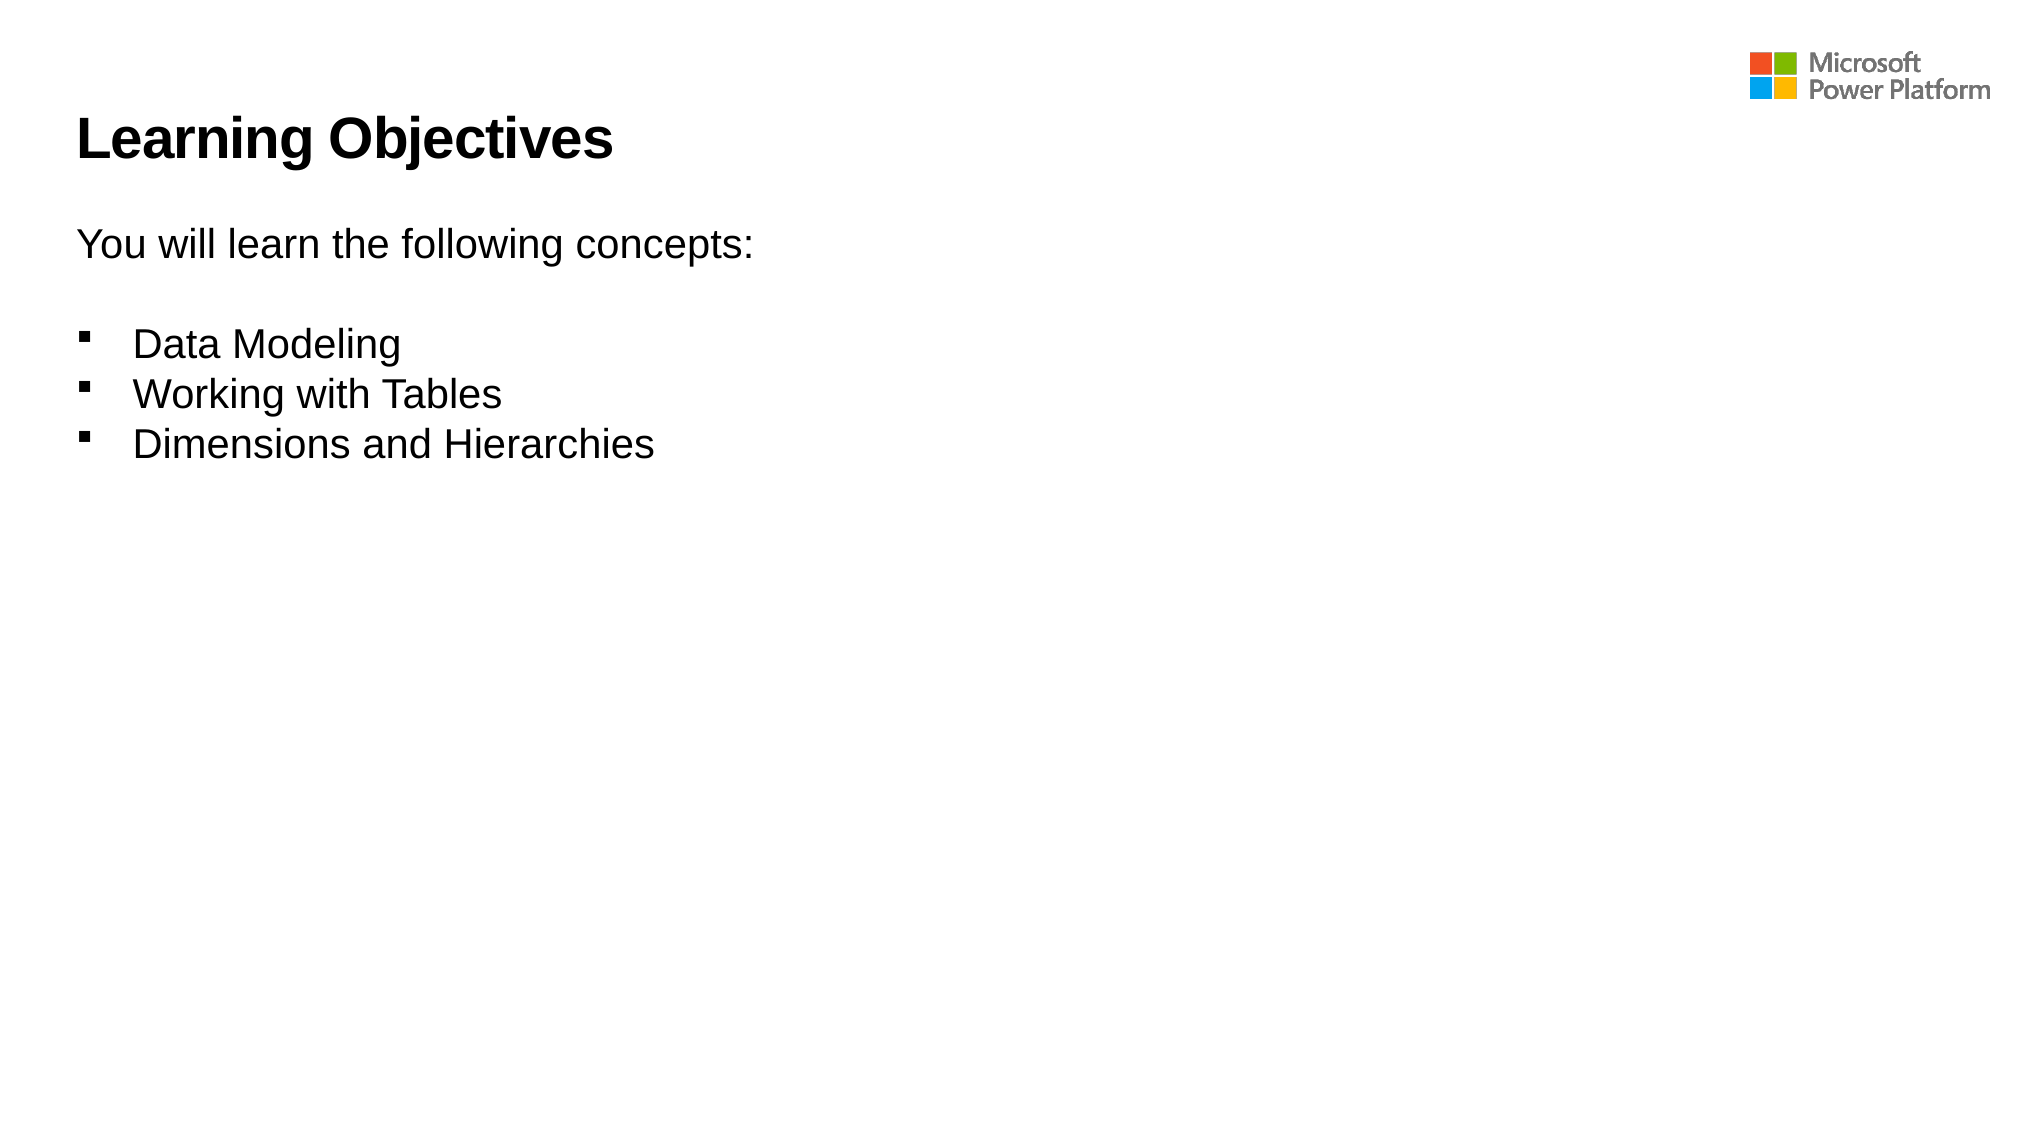

# Learning Objectives
You will learn the following concepts:

Data Modeling
Working with Tables
Dimensions and Hierarchies